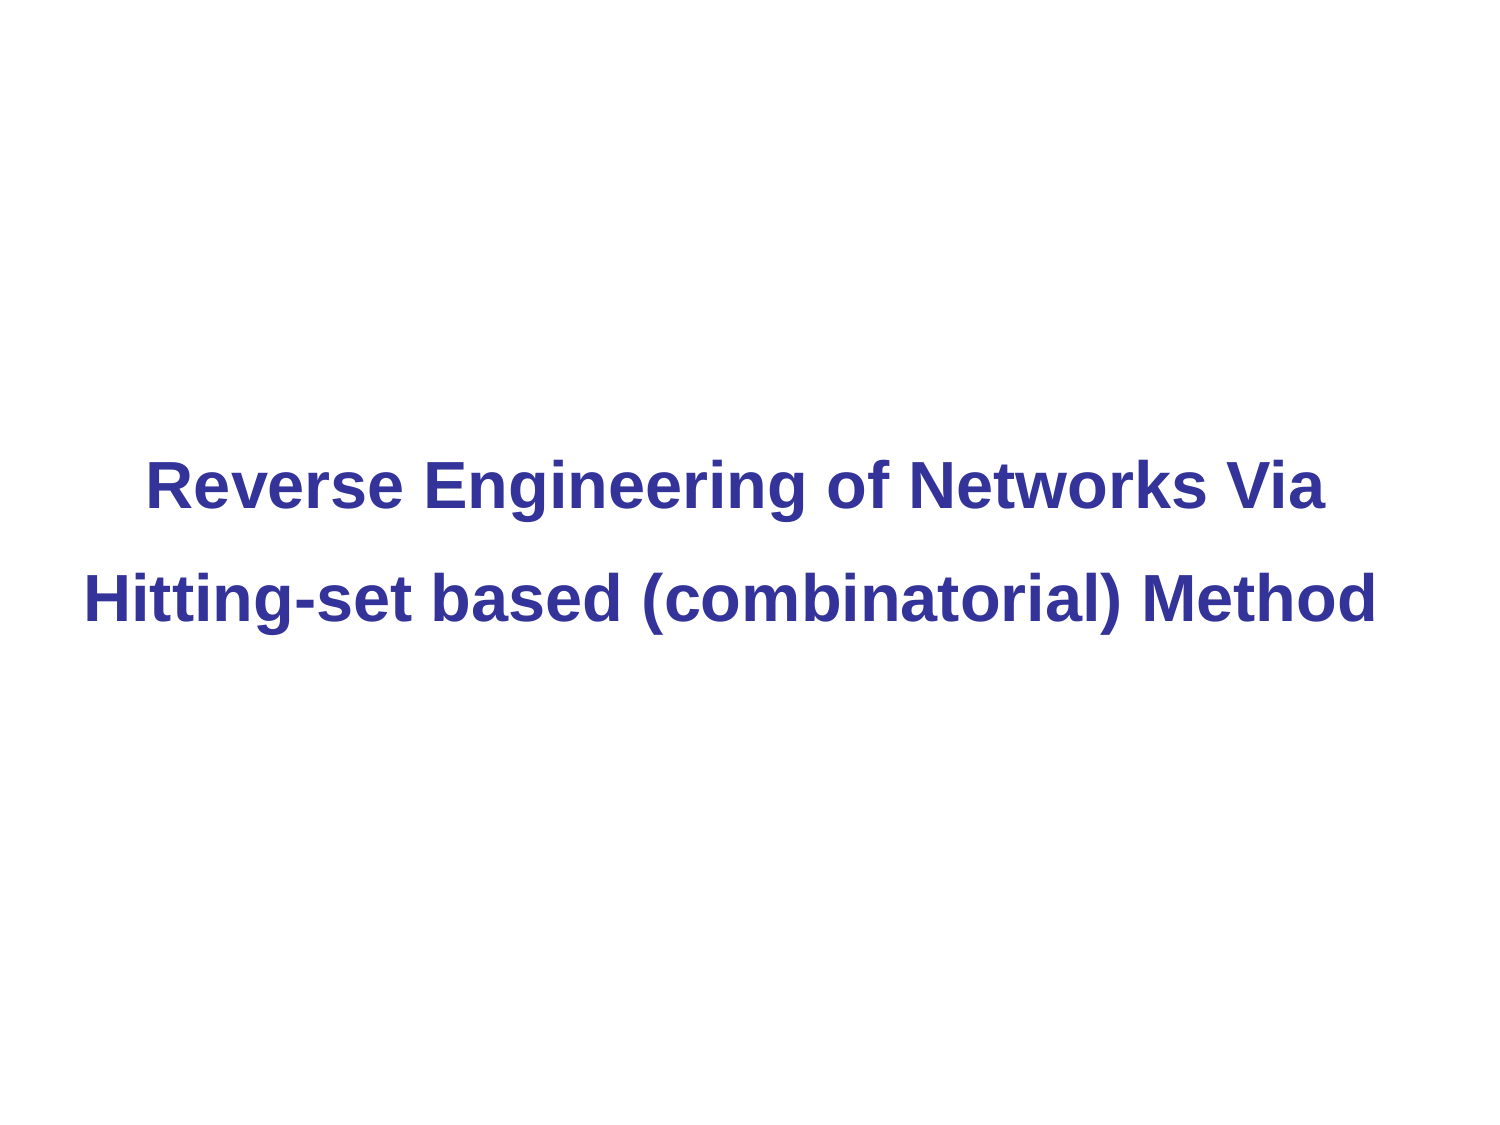

# Reverse Engineering of Networks Via  Hitting-set based (combinatorial) Method